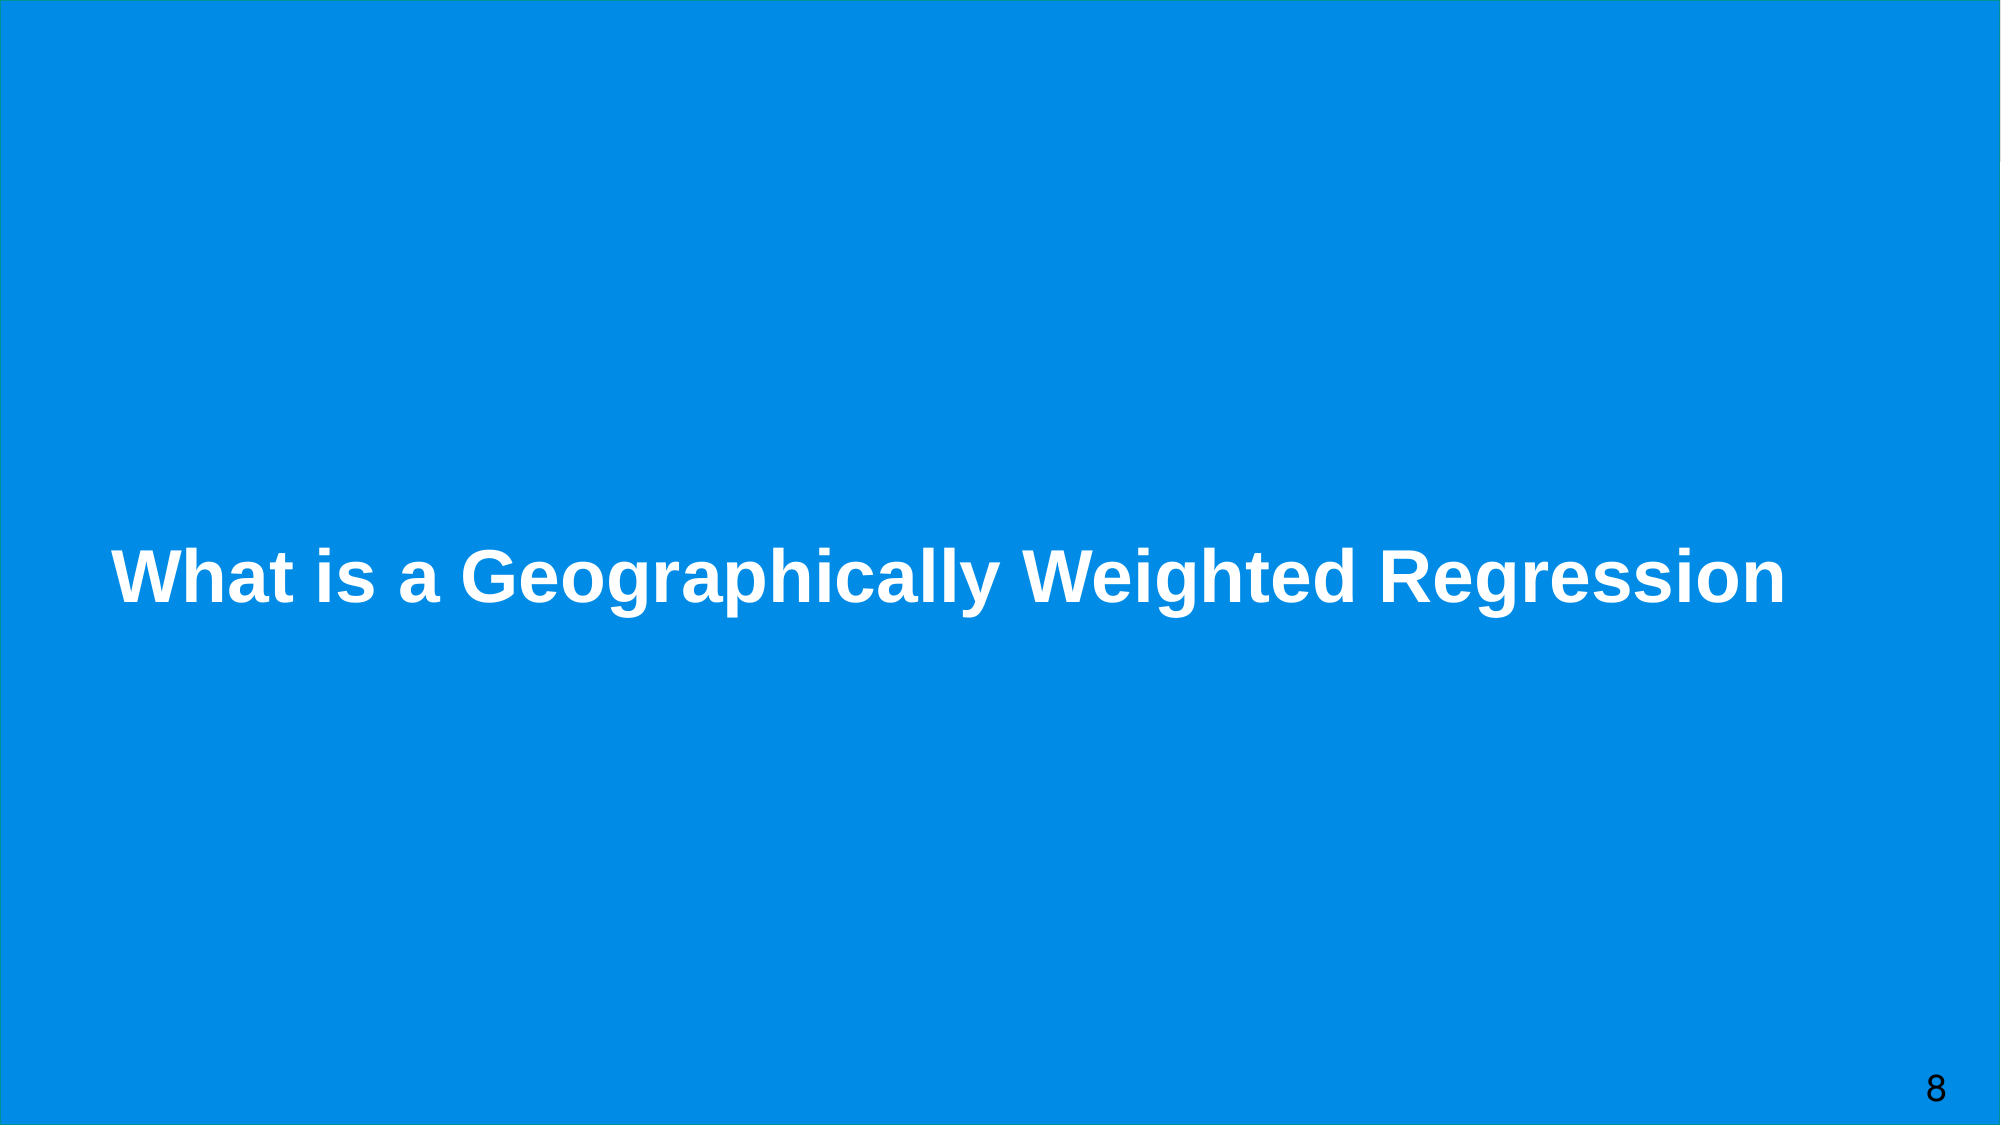

# What is a Geographically Weighted Regression
8